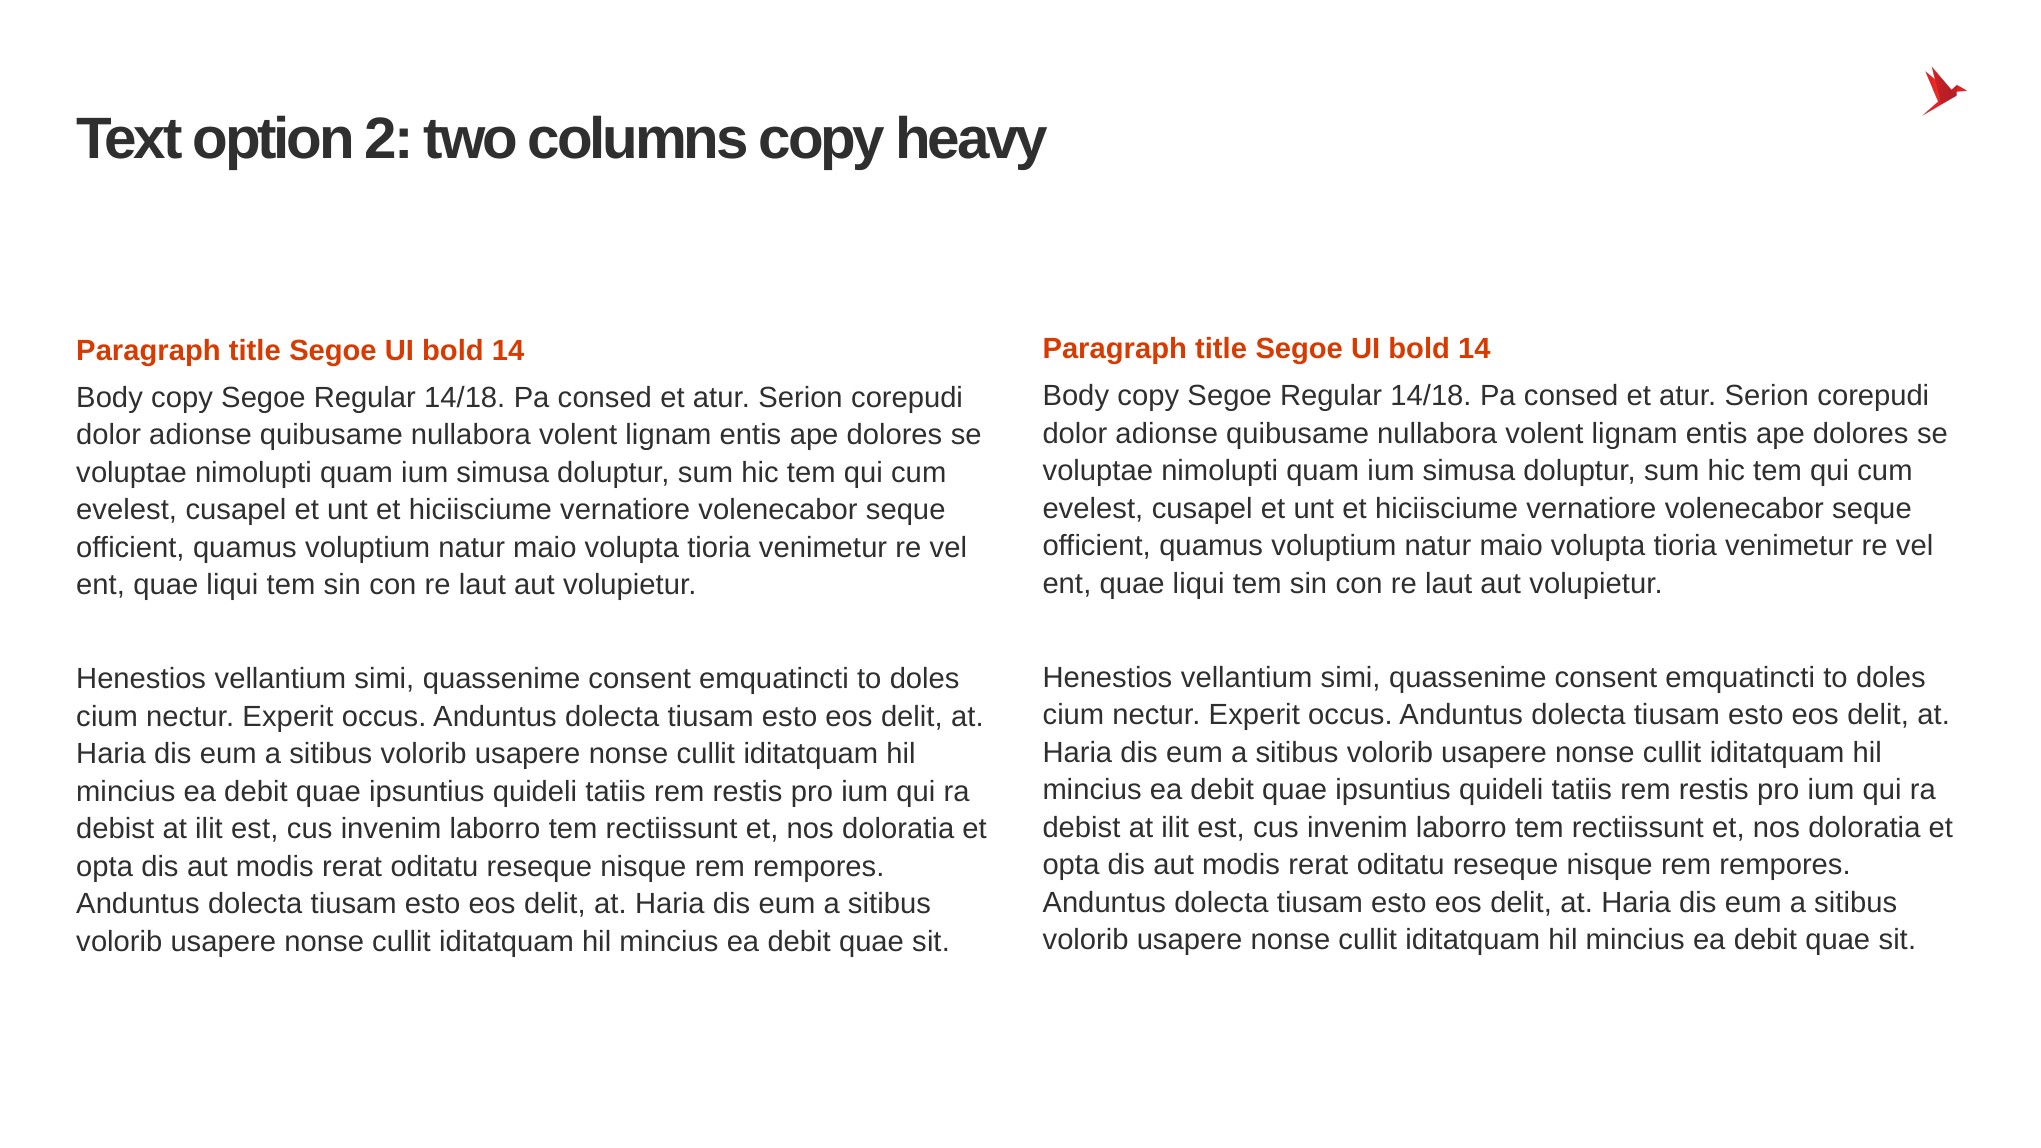

# Text option 2: two columns copy heavy
Paragraph title Segoe UI bold 14
Body copy Segoe Regular 14/18. Pa consed et atur. Serion corepudi dolor adionse quibusame nullabora volent lignam entis ape dolores se voluptae nimolupti quam ium simusa doluptur, sum hic tem qui cum evelest, cusapel et unt et hiciisciume vernatiore volenecabor seque officient, quamus voluptium natur maio volupta tioria venimetur re vel ent, quae liqui tem sin con re laut aut volupietur.

Henestios vellantium simi, quassenime consent emquatincti to doles cium nectur. Experit occus. Anduntus dolecta tiusam esto eos delit, at. Haria dis eum a sitibus volorib usapere nonse cullit iditatquam hil mincius ea debit quae ipsuntius quideli tatiis rem restis pro ium qui ra debist at ilit est, cus invenim laborro tem rectiissunt et, nos doloratia et opta dis aut modis rerat oditatu reseque nisque rem rempores. Anduntus dolecta tiusam esto eos delit, at. Haria dis eum a sitibus volorib usapere nonse cullit iditatquam hil mincius ea debit quae sit.
Paragraph title Segoe UI bold 14
Body copy Segoe Regular 14/18. Pa consed et atur. Serion corepudi dolor adionse quibusame nullabora volent lignam entis ape dolores se voluptae nimolupti quam ium simusa doluptur, sum hic tem qui cum evelest, cusapel et unt et hiciisciume vernatiore volenecabor seque officient, quamus voluptium natur maio volupta tioria venimetur re vel ent, quae liqui tem sin con re laut aut volupietur.

Henestios vellantium simi, quassenime consent emquatincti to doles cium nectur. Experit occus. Anduntus dolecta tiusam esto eos delit, at. Haria dis eum a sitibus volorib usapere nonse cullit iditatquam hil mincius ea debit quae ipsuntius quideli tatiis rem restis pro ium qui ra debist at ilit est, cus invenim laborro tem rectiissunt et, nos doloratia et opta dis aut modis rerat oditatu reseque nisque rem rempores. Anduntus dolecta tiusam esto eos delit, at. Haria dis eum a sitibus volorib usapere nonse cullit iditatquam hil mincius ea debit quae sit.